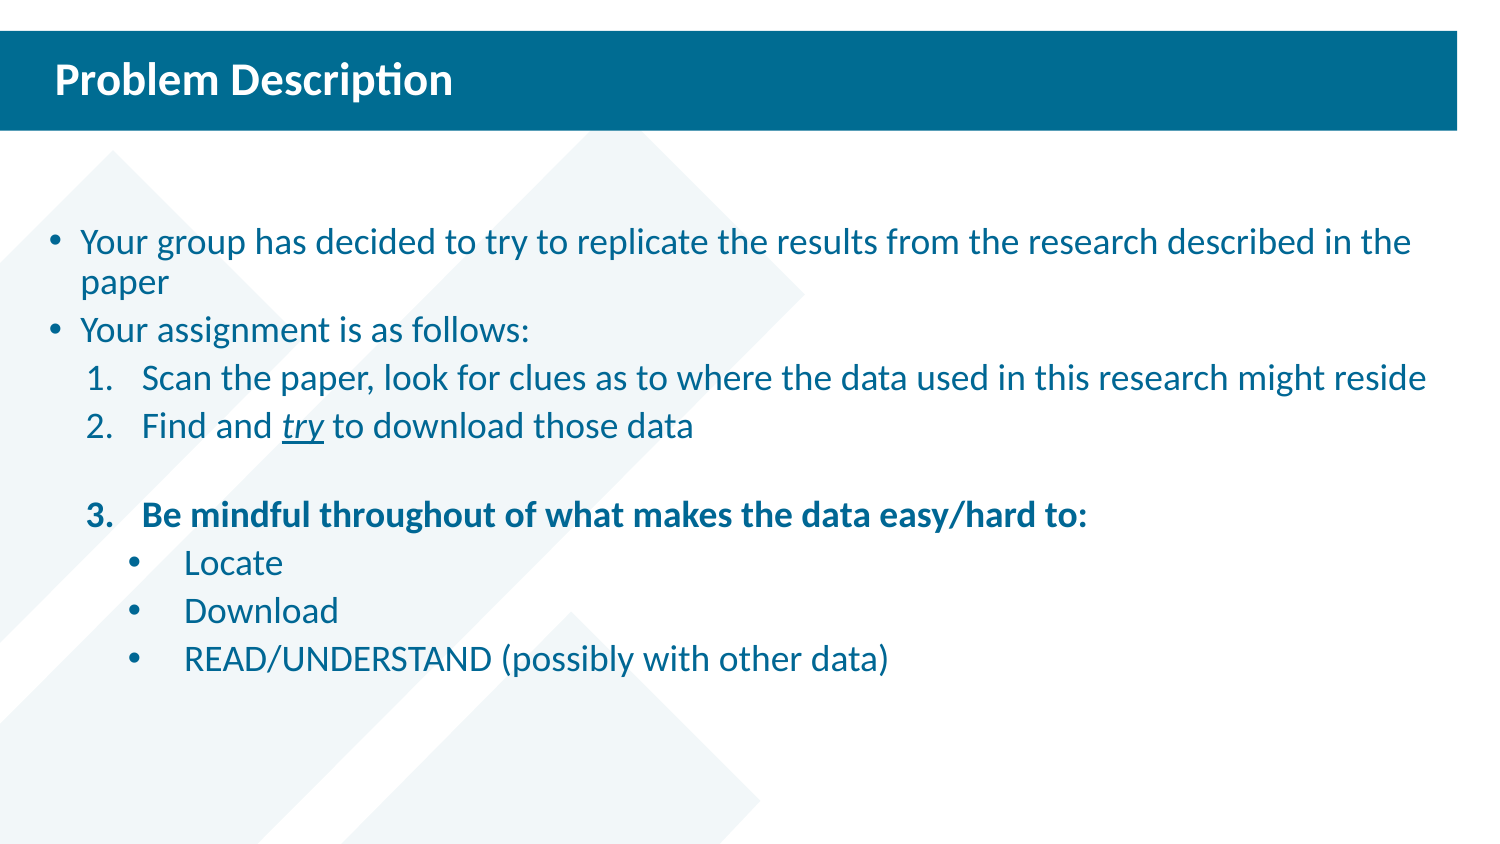

# Problem Description
Your group has decided to try to replicate the results from the research described in the paper
Your assignment is as follows:
Scan the paper, look for clues as to where the data used in this research might reside
Find and try to download those data

Be mindful throughout of what makes the data easy/hard to:
Locate
Download
READ/UNDERSTAND (possibly with other data)